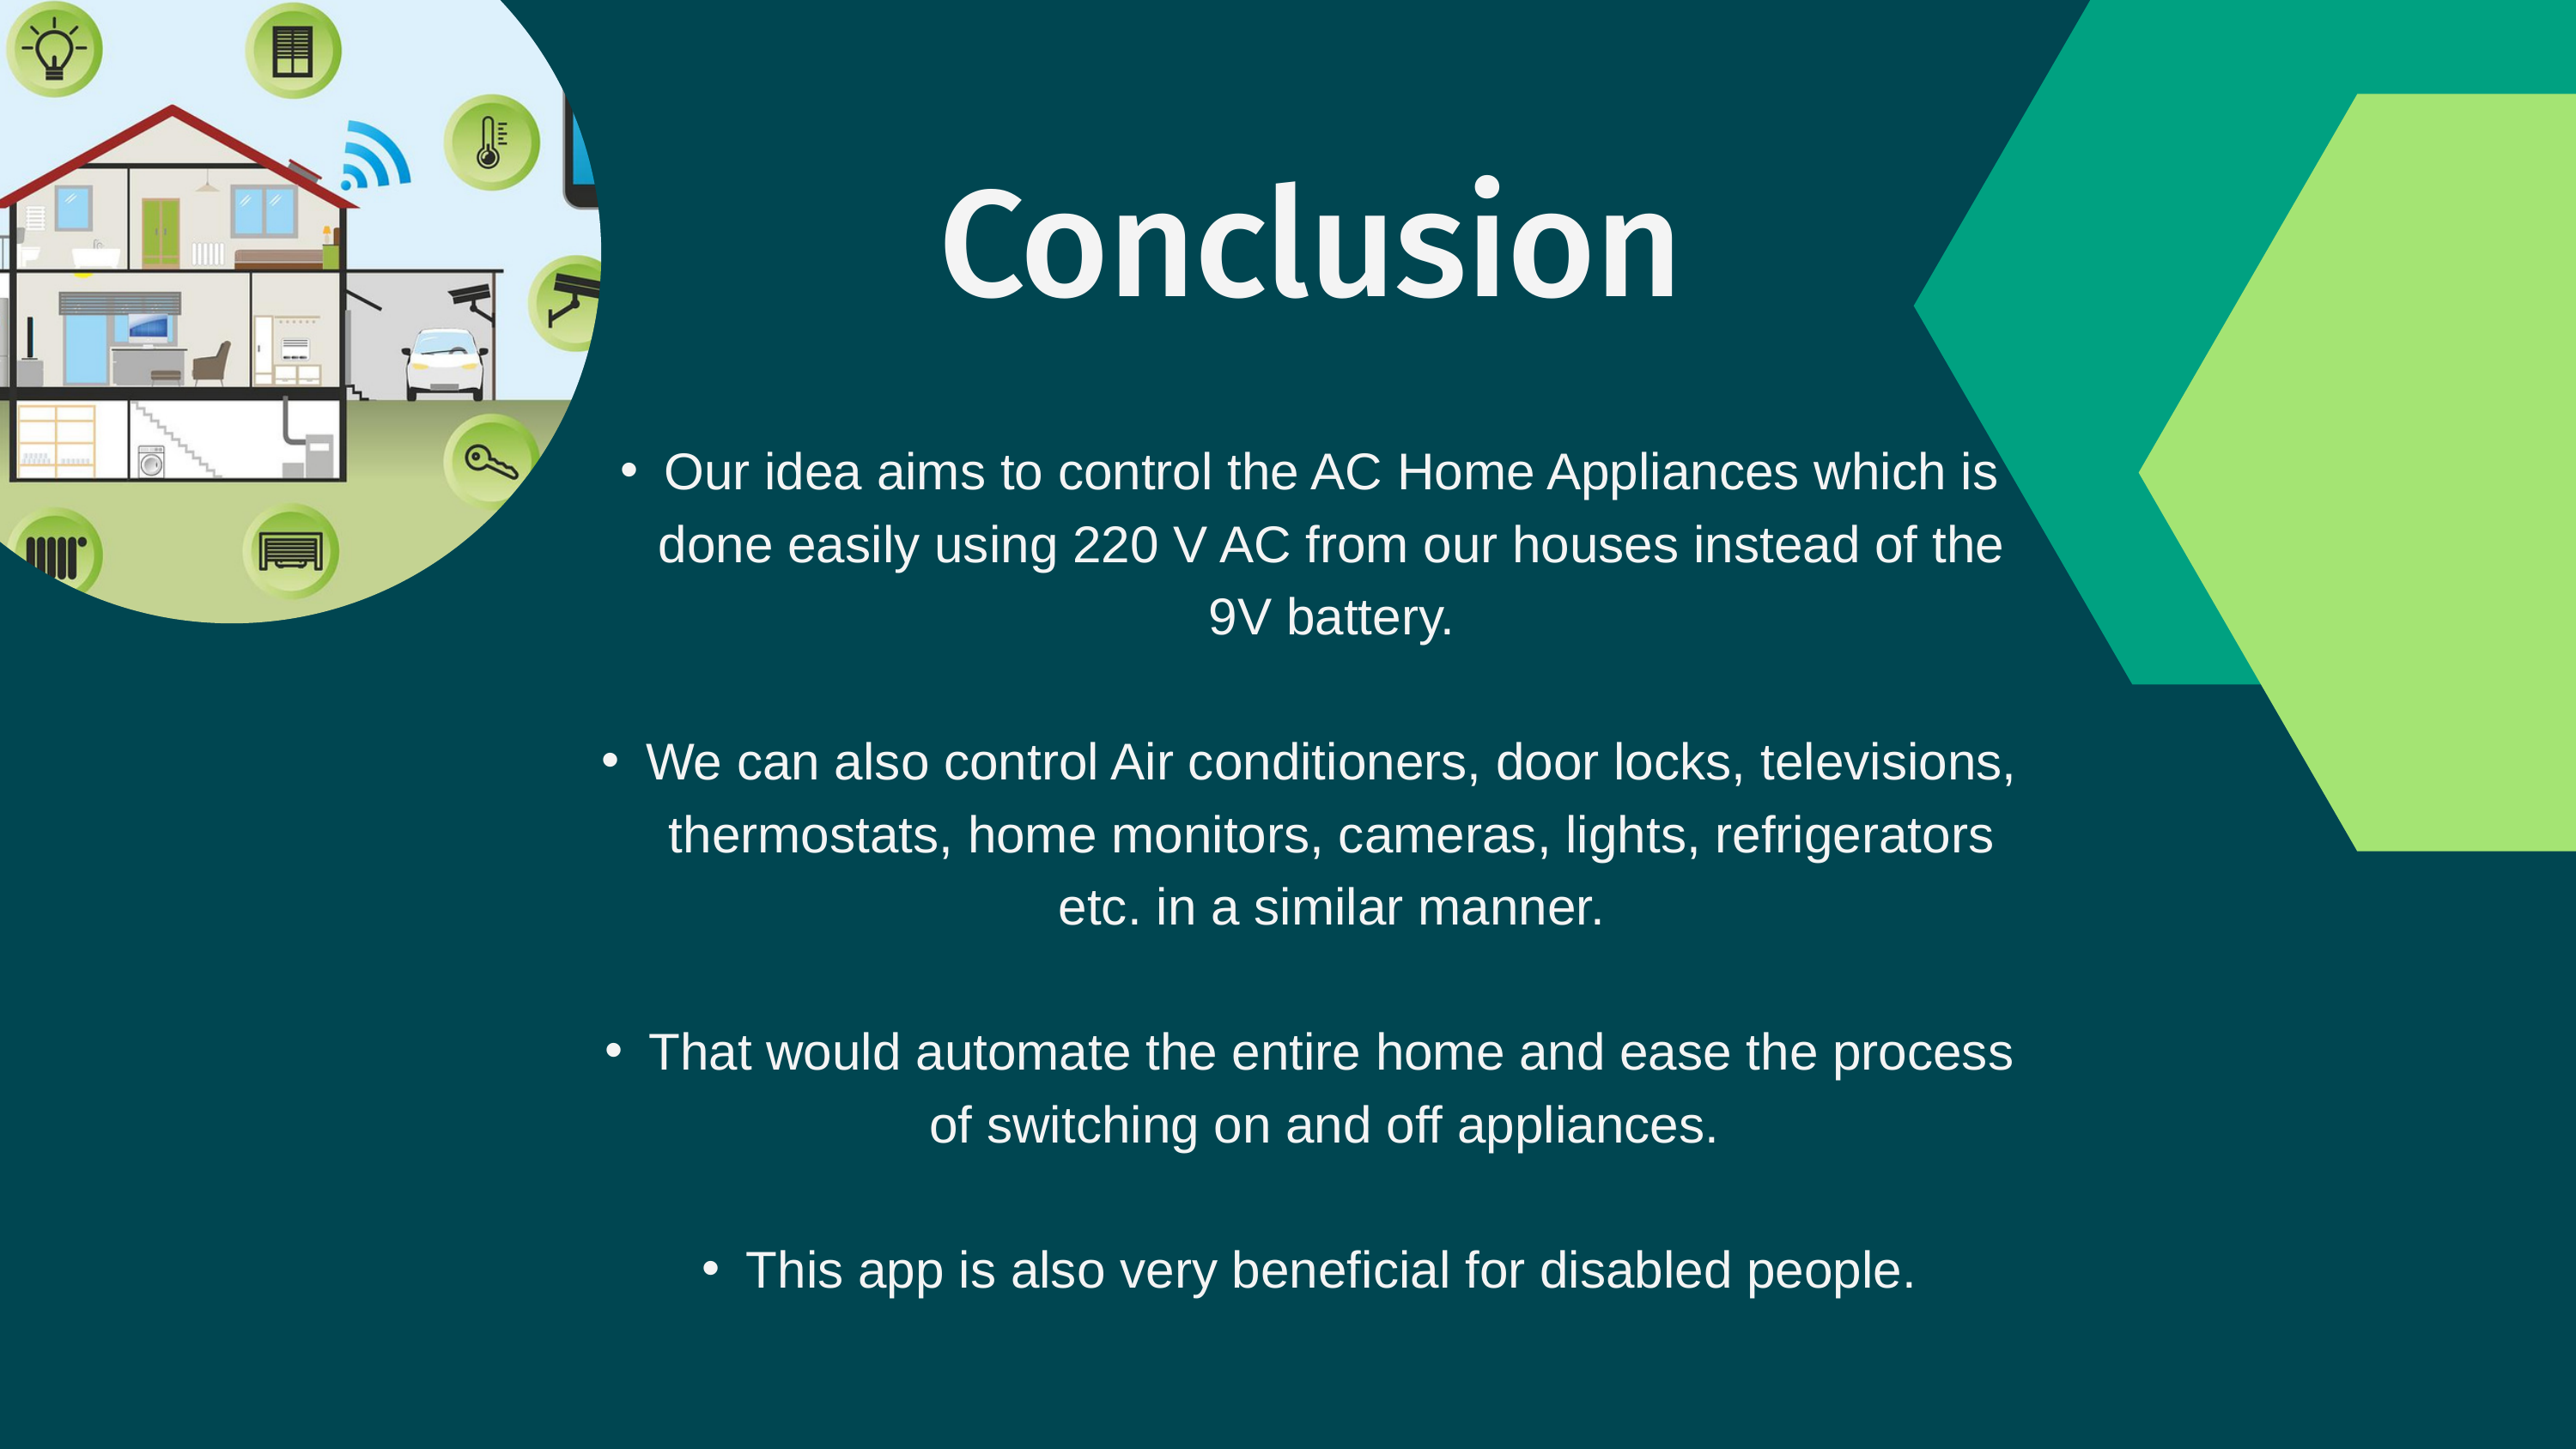

Conclusion
Our idea aims to control the AC Home Appliances which is done easily using 220 V AC from our houses instead of the 9V battery.

We can also control Air conditioners, door locks, televisions, thermostats, home monitors, cameras, lights, refrigerators etc. in a similar manner.

That would automate the entire home and ease the process of switching on and off appliances.

This app is also very beneficial for disabled people.